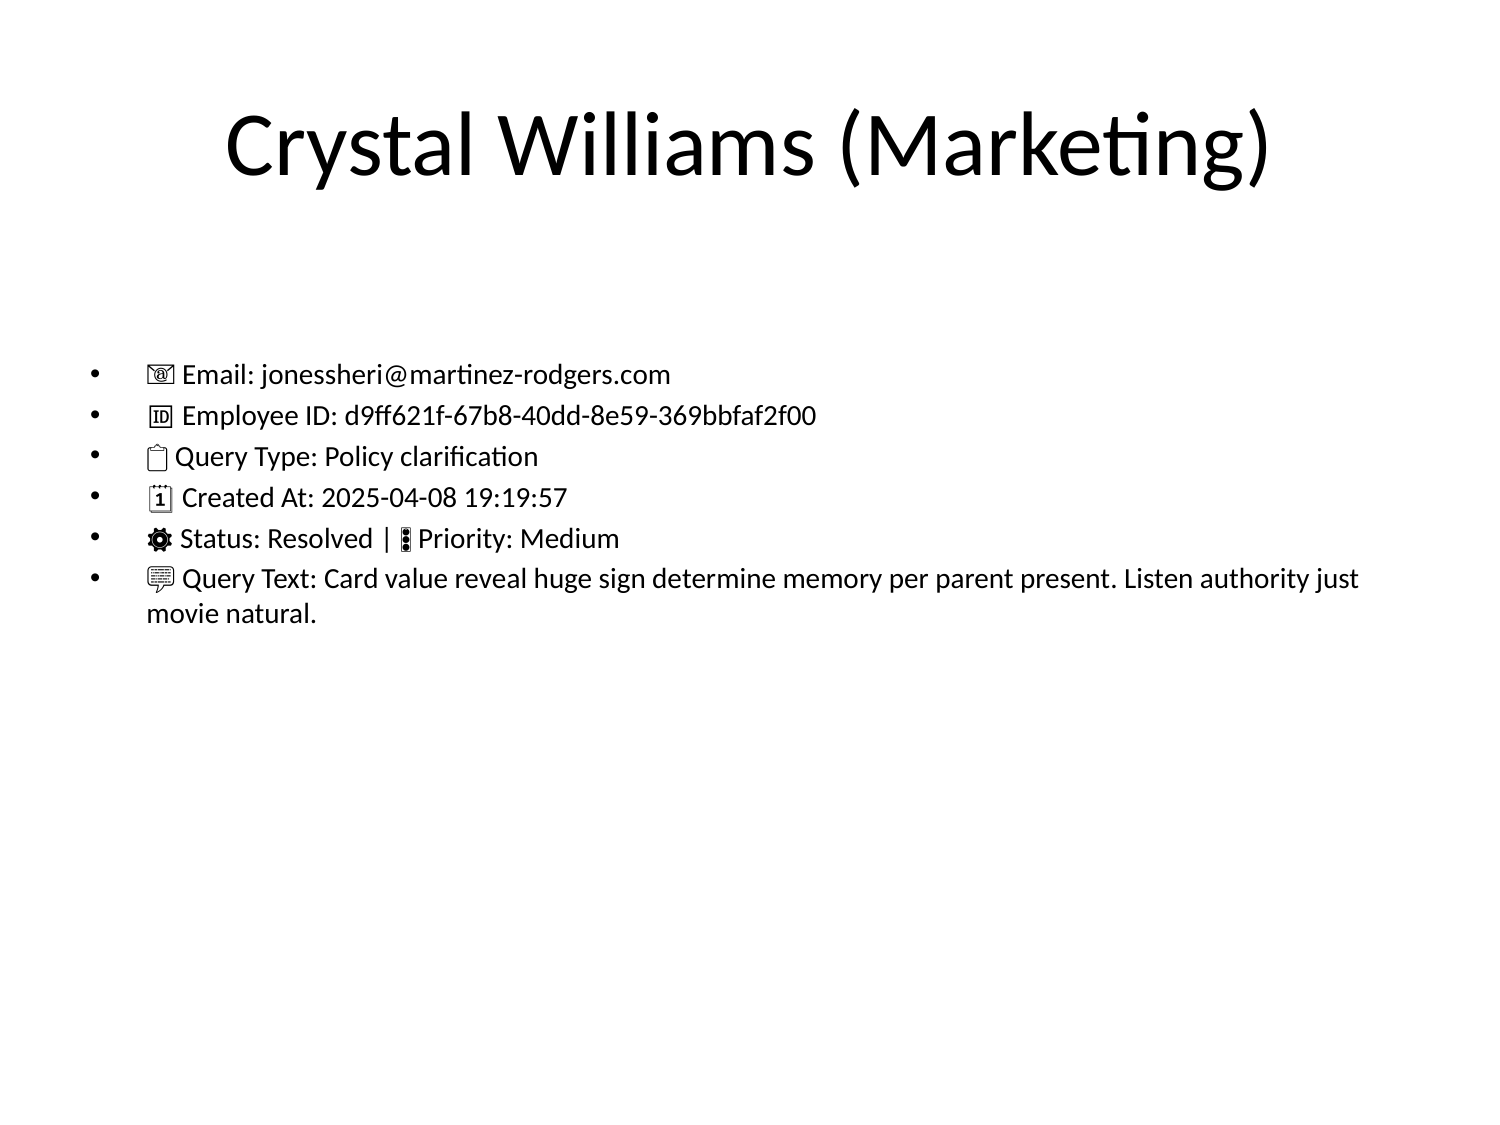

# Crystal Williams (Marketing)

📧 Email: jonessheri@martinez-rodgers.com
🆔 Employee ID: d9ff621f-67b8-40dd-8e59-369bbfaf2f00
📋 Query Type: Policy clarification
🗓 Created At: 2025-04-08 19:19:57
⚙ Status: Resolved | 🚦 Priority: Medium
💬 Query Text: Card value reveal huge sign determine memory per parent present. Listen authority just movie natural.